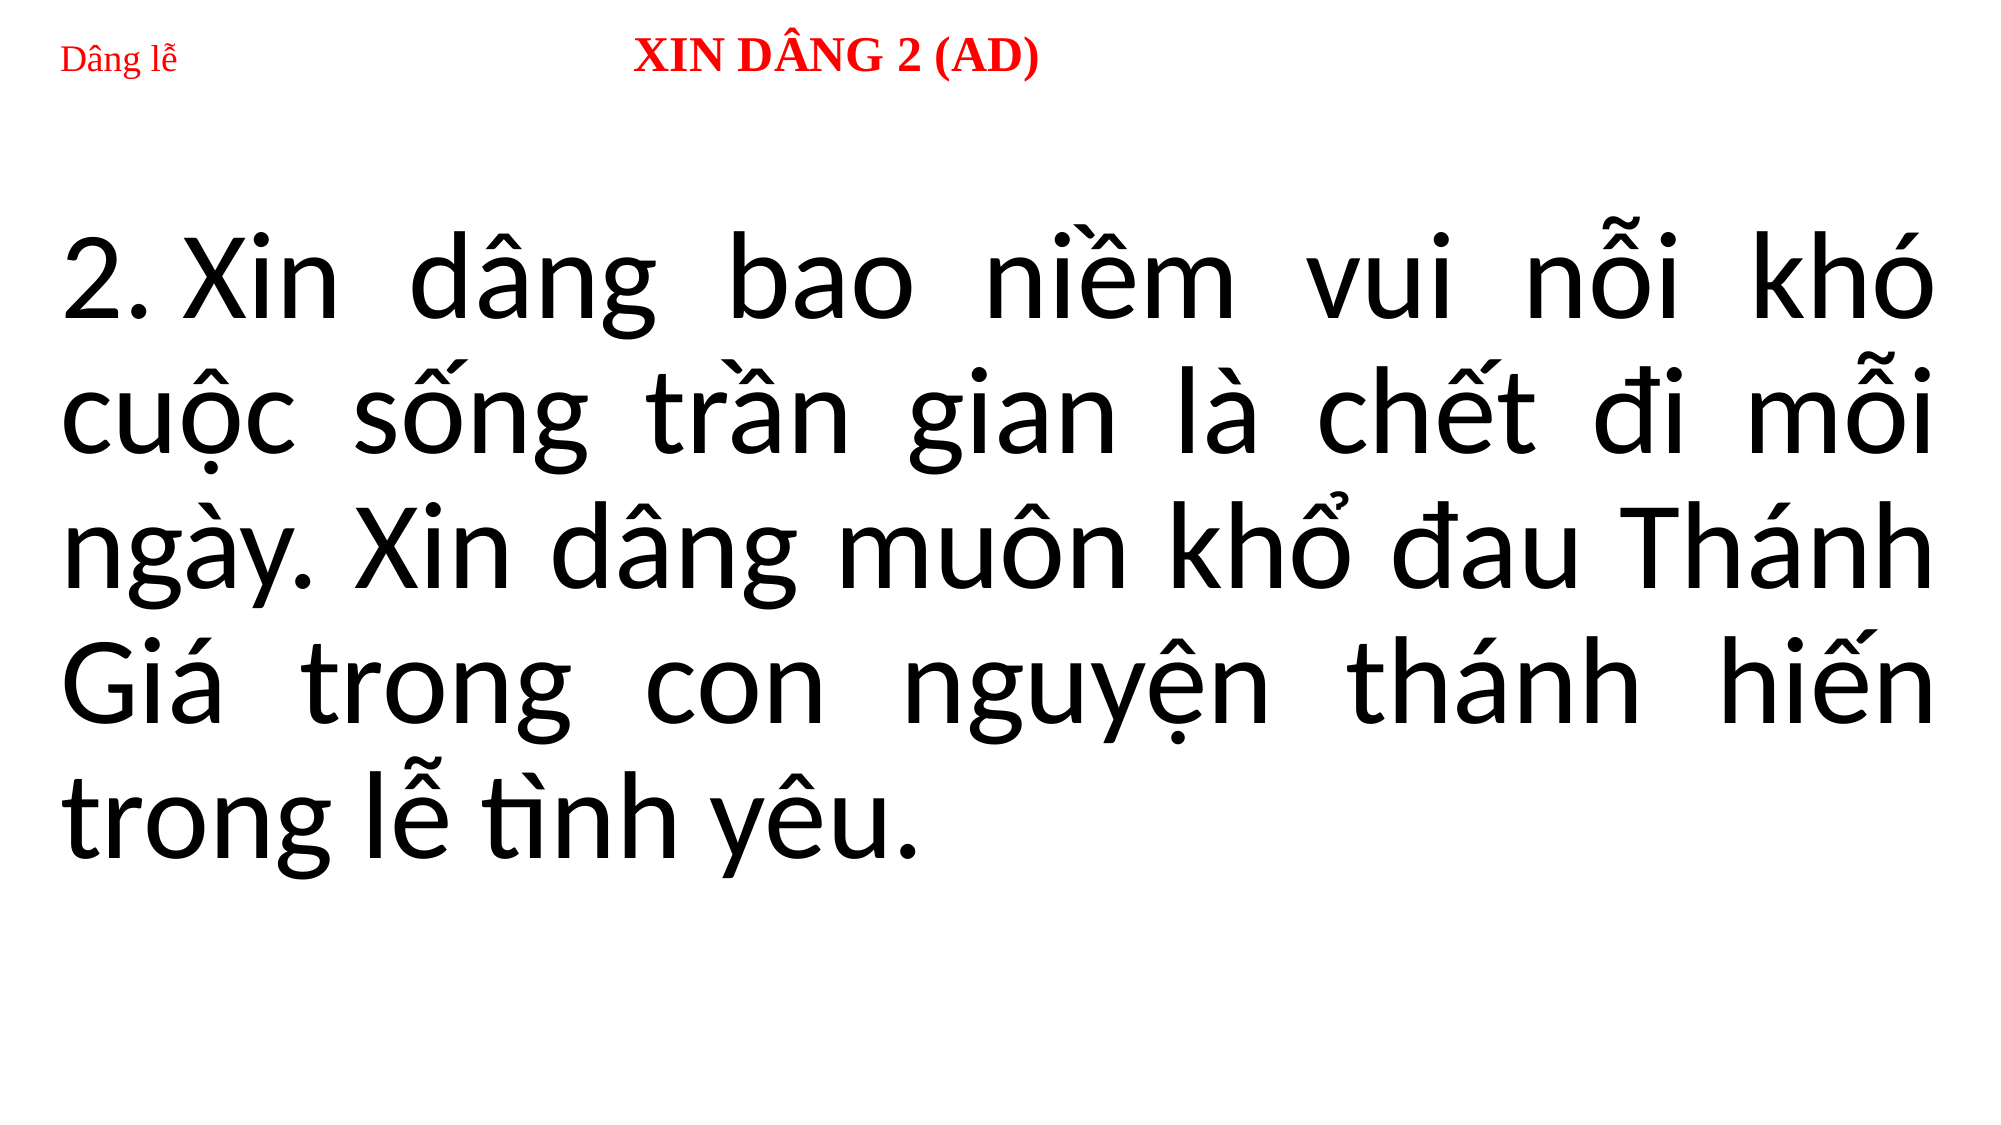

# Dâng lễ                                                XIN DÂNG 2 (AD)
2. Xin dâng bao niềm vui nỗi khó cuộc sống trần gian là chết đi mỗi ngày. Xin dâng muôn khổ đau Thánh Giá trong con nguyện thánh hiến trong lễ tình yêu.